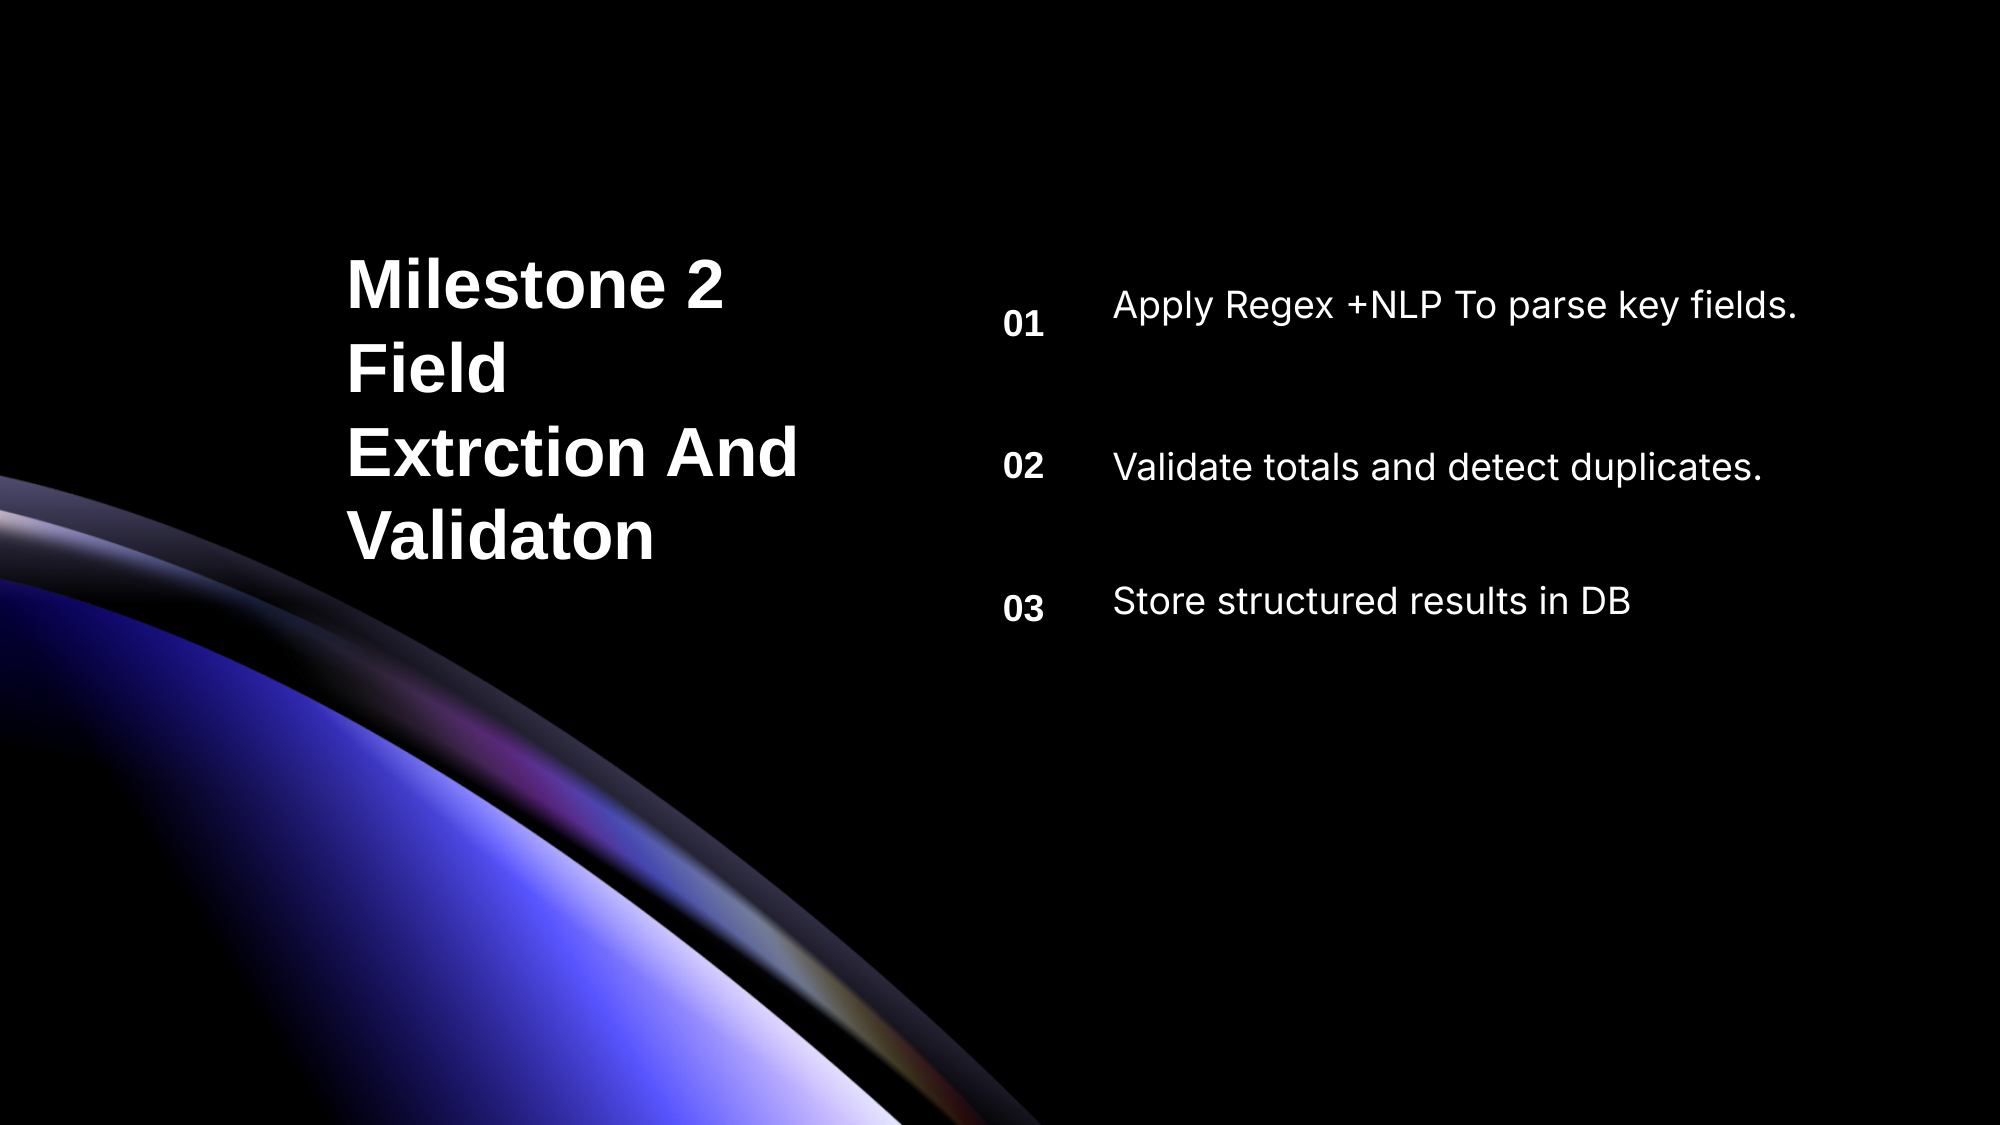

# Milestone 2 Field Extrction And Validaton
01
Apply Regex +NLP To parse key fields.

02
Validate totals and detect duplicates.

03
Store structured results in DB